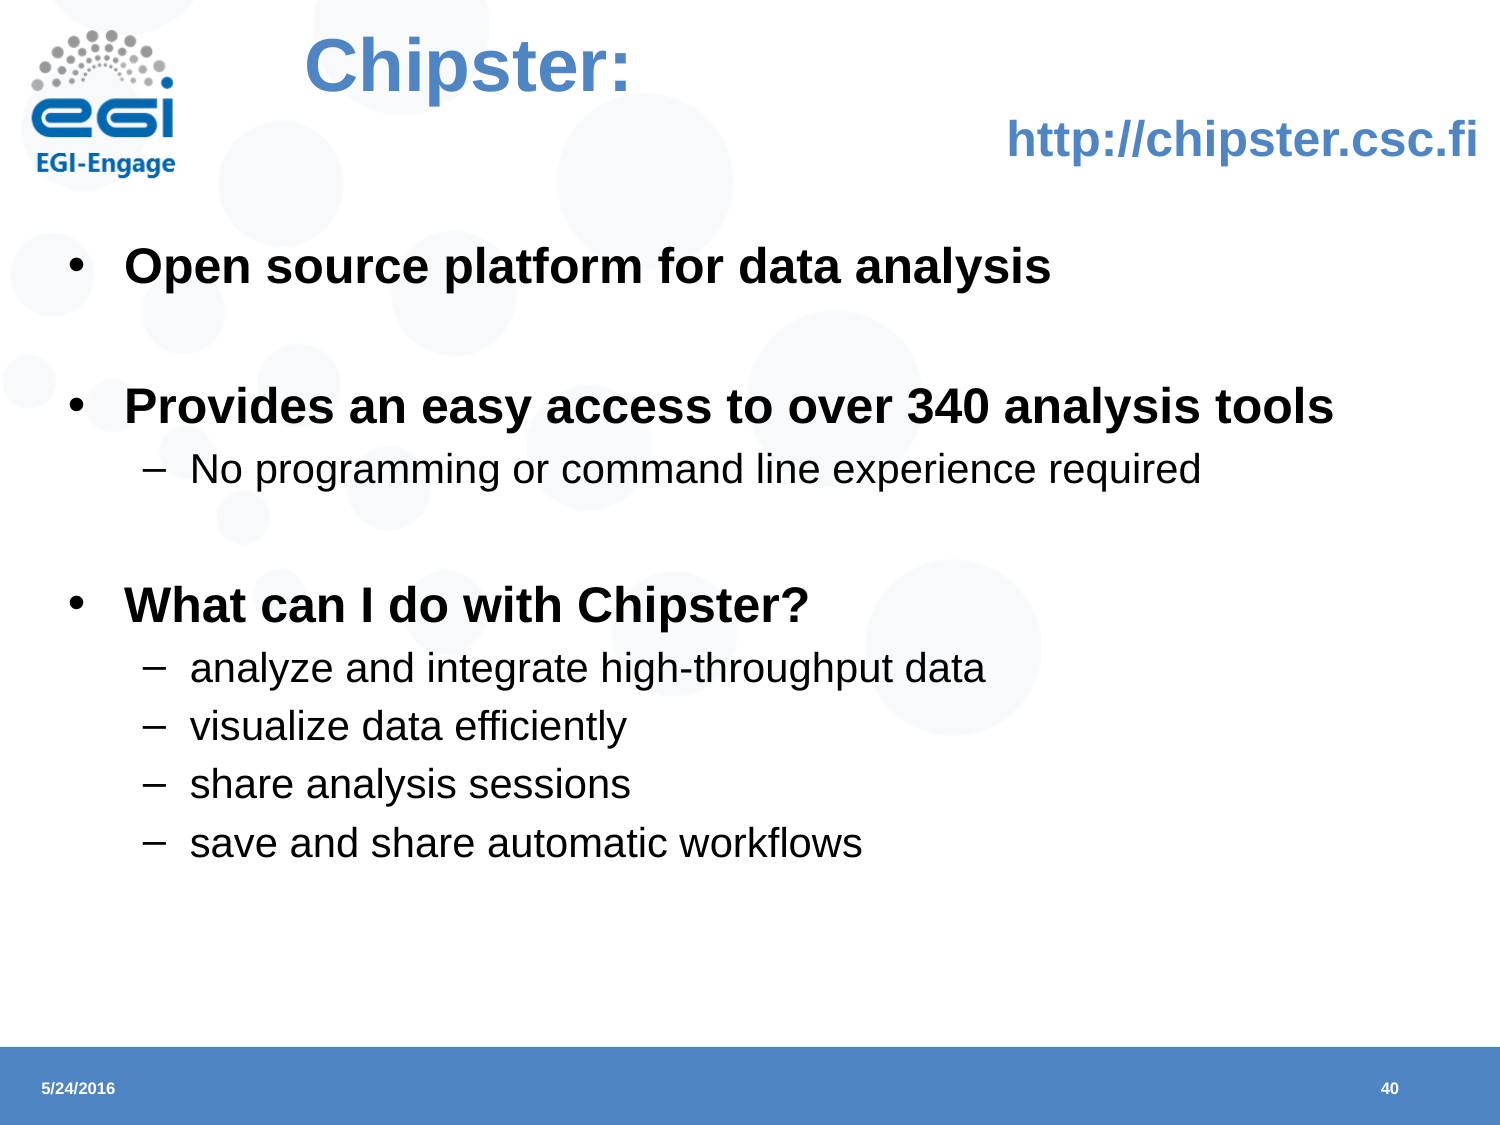

Chipster:
http://chipster.csc.fi
Open source platform for data analysis

Provides an easy access to over 340 analysis tools
No programming or command line experience required

What can I do with Chipster?
analyze and integrate high-throughput data
visualize data efficiently
share analysis sessions
save and share automatic workflows